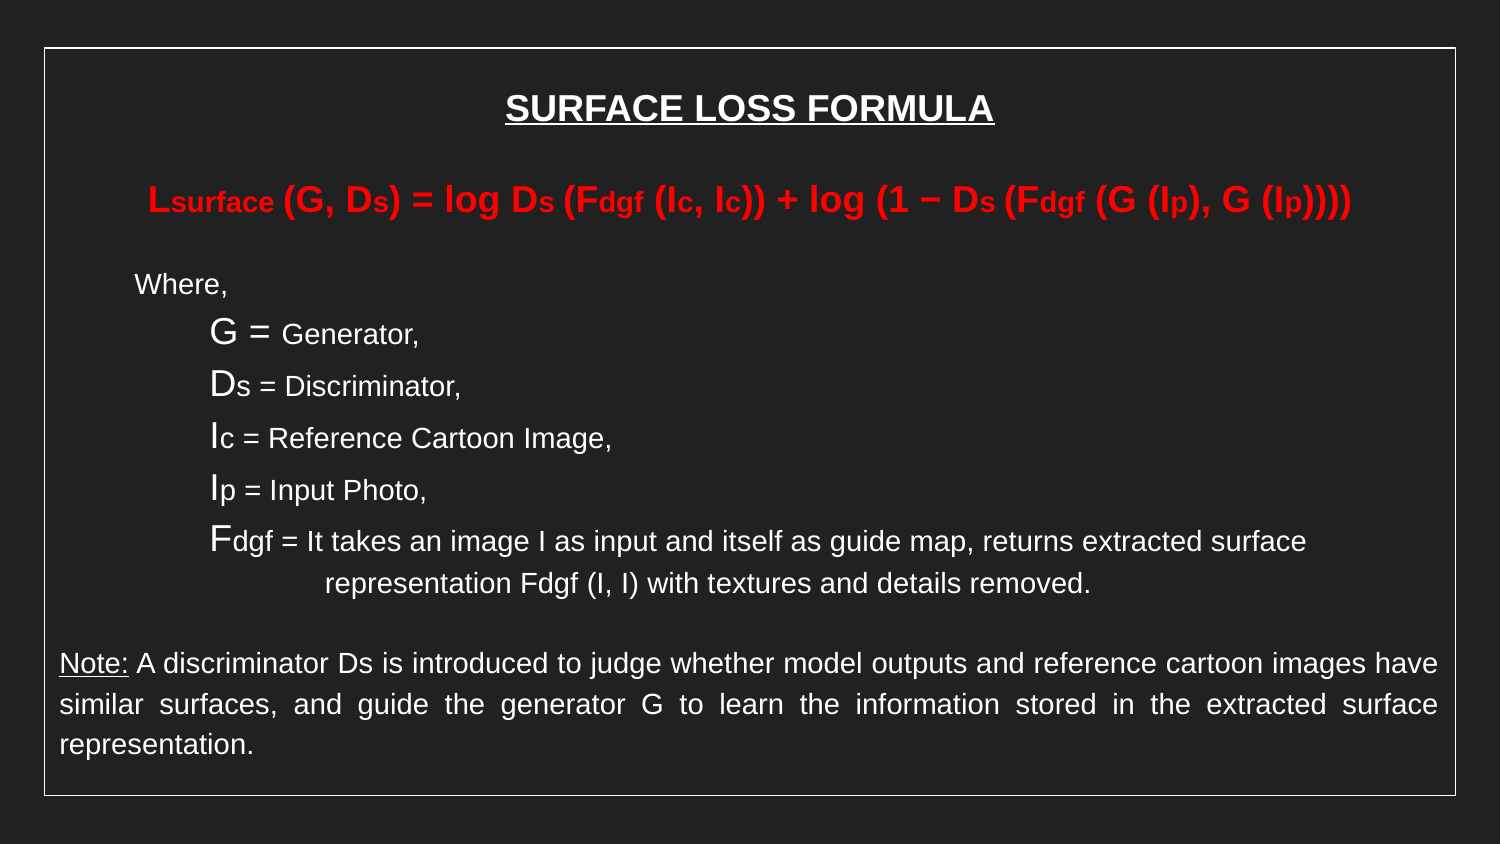

SURFACE LOSS FORMULA

Lsurface (G, Ds) = log Ds (Fdgf (Ic, Ic)) + log (1 − Ds (Fdgf (G (Ip), G (Ip))))

Where,
	G = Generator,
Ds = Discriminator,
Ic = Reference Cartoon Image,
	Ip = Input Photo,
	Fdgf = It takes an image I as input and itself as guide map, returns extracted surface
   	              representation Fdgf (I, I) with textures and details removed.

Note: A discriminator Ds is introduced to judge whether model outputs and reference cartoon images have similar surfaces, and guide the generator G to learn the information stored in the extracted surface representation.